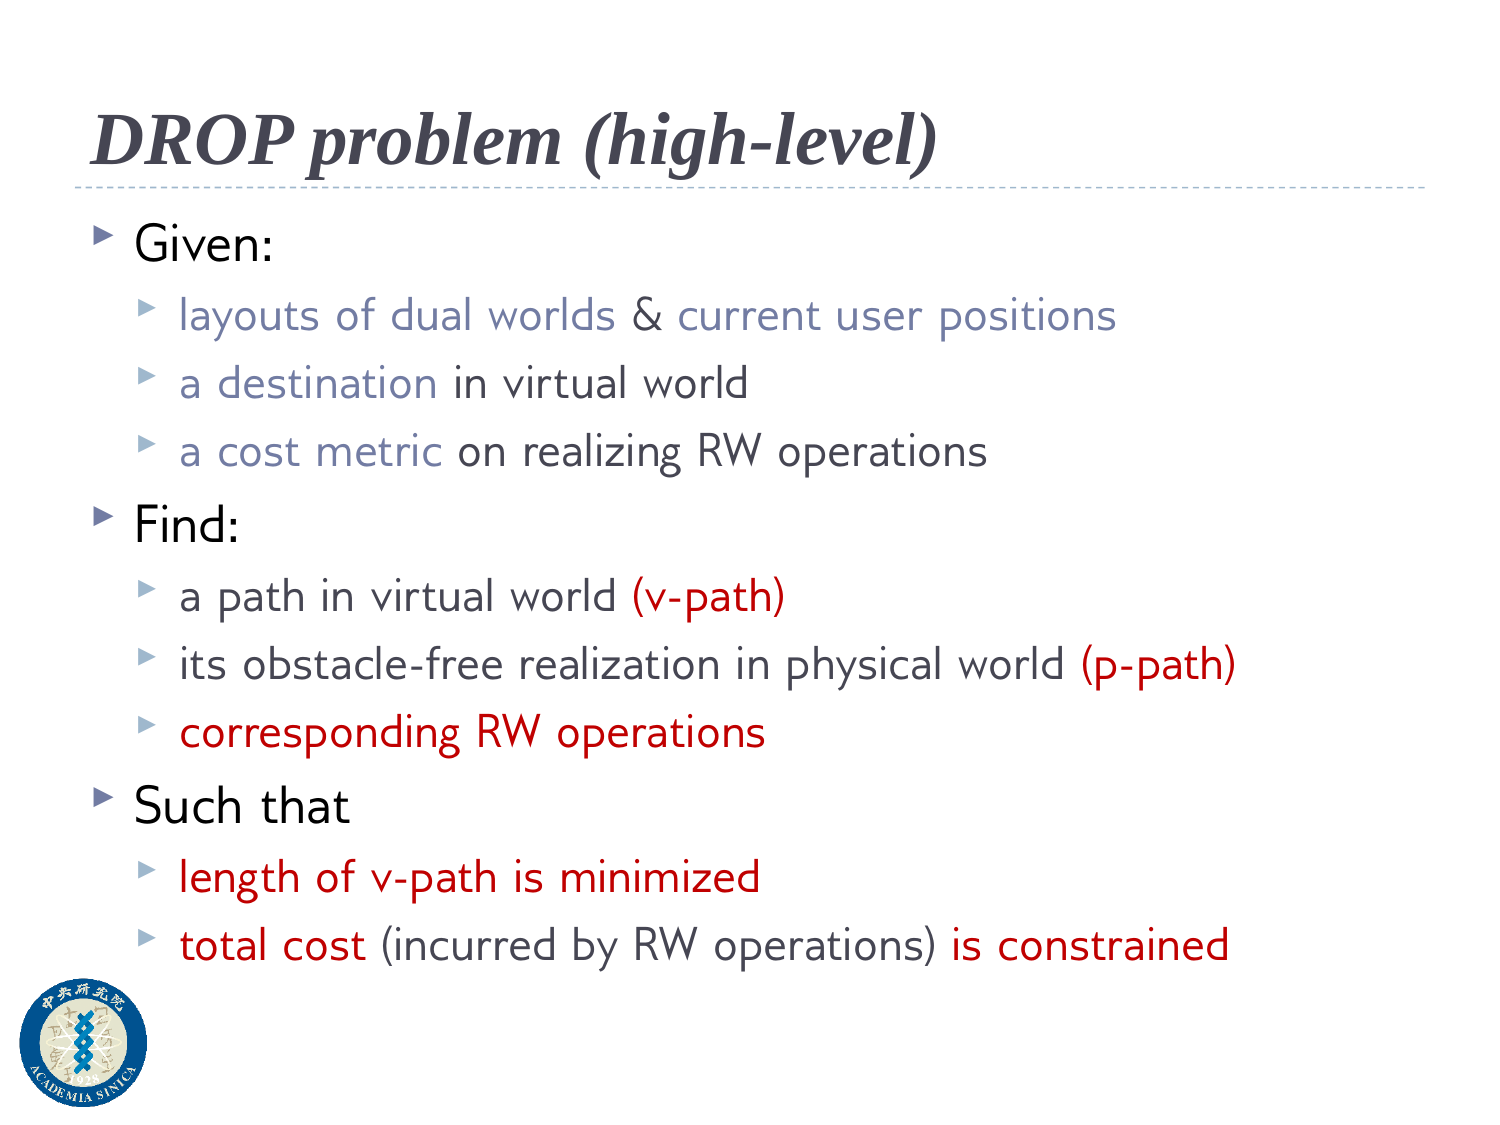

# DROP problem (high-level)
Given:
layouts of dual worlds & current user positions
a destination in virtual world
a cost metric on realizing RW operations
Find:
a path in virtual world (v-path)
its obstacle-free realization in physical world (p-path)
corresponding RW operations
Such that
length of v-path is minimized
total cost (incurred by RW operations) is constrained